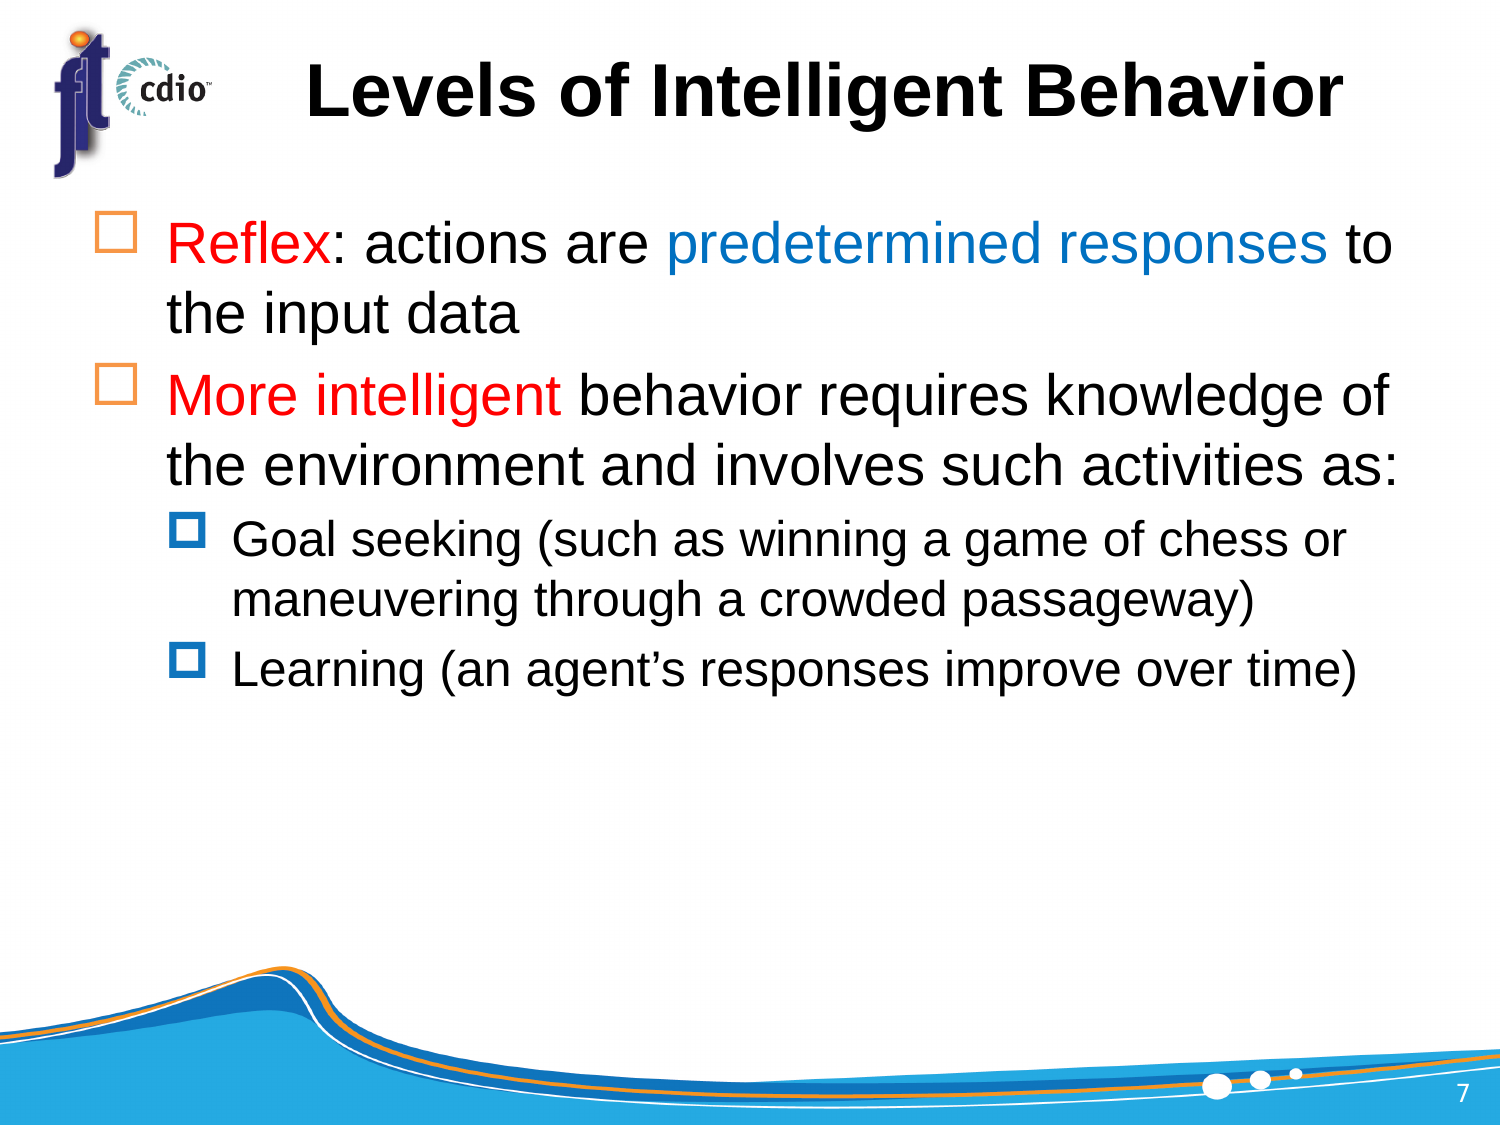

# Levels of Intelligent Behavior
Reflex: actions are predetermined responses to the input data
More intelligent behavior requires knowledge of the environment and involves such activities as:
Goal seeking (such as winning a game of chess or maneuvering through a crowded passageway)
Learning (an agent’s responses improve over time)
7